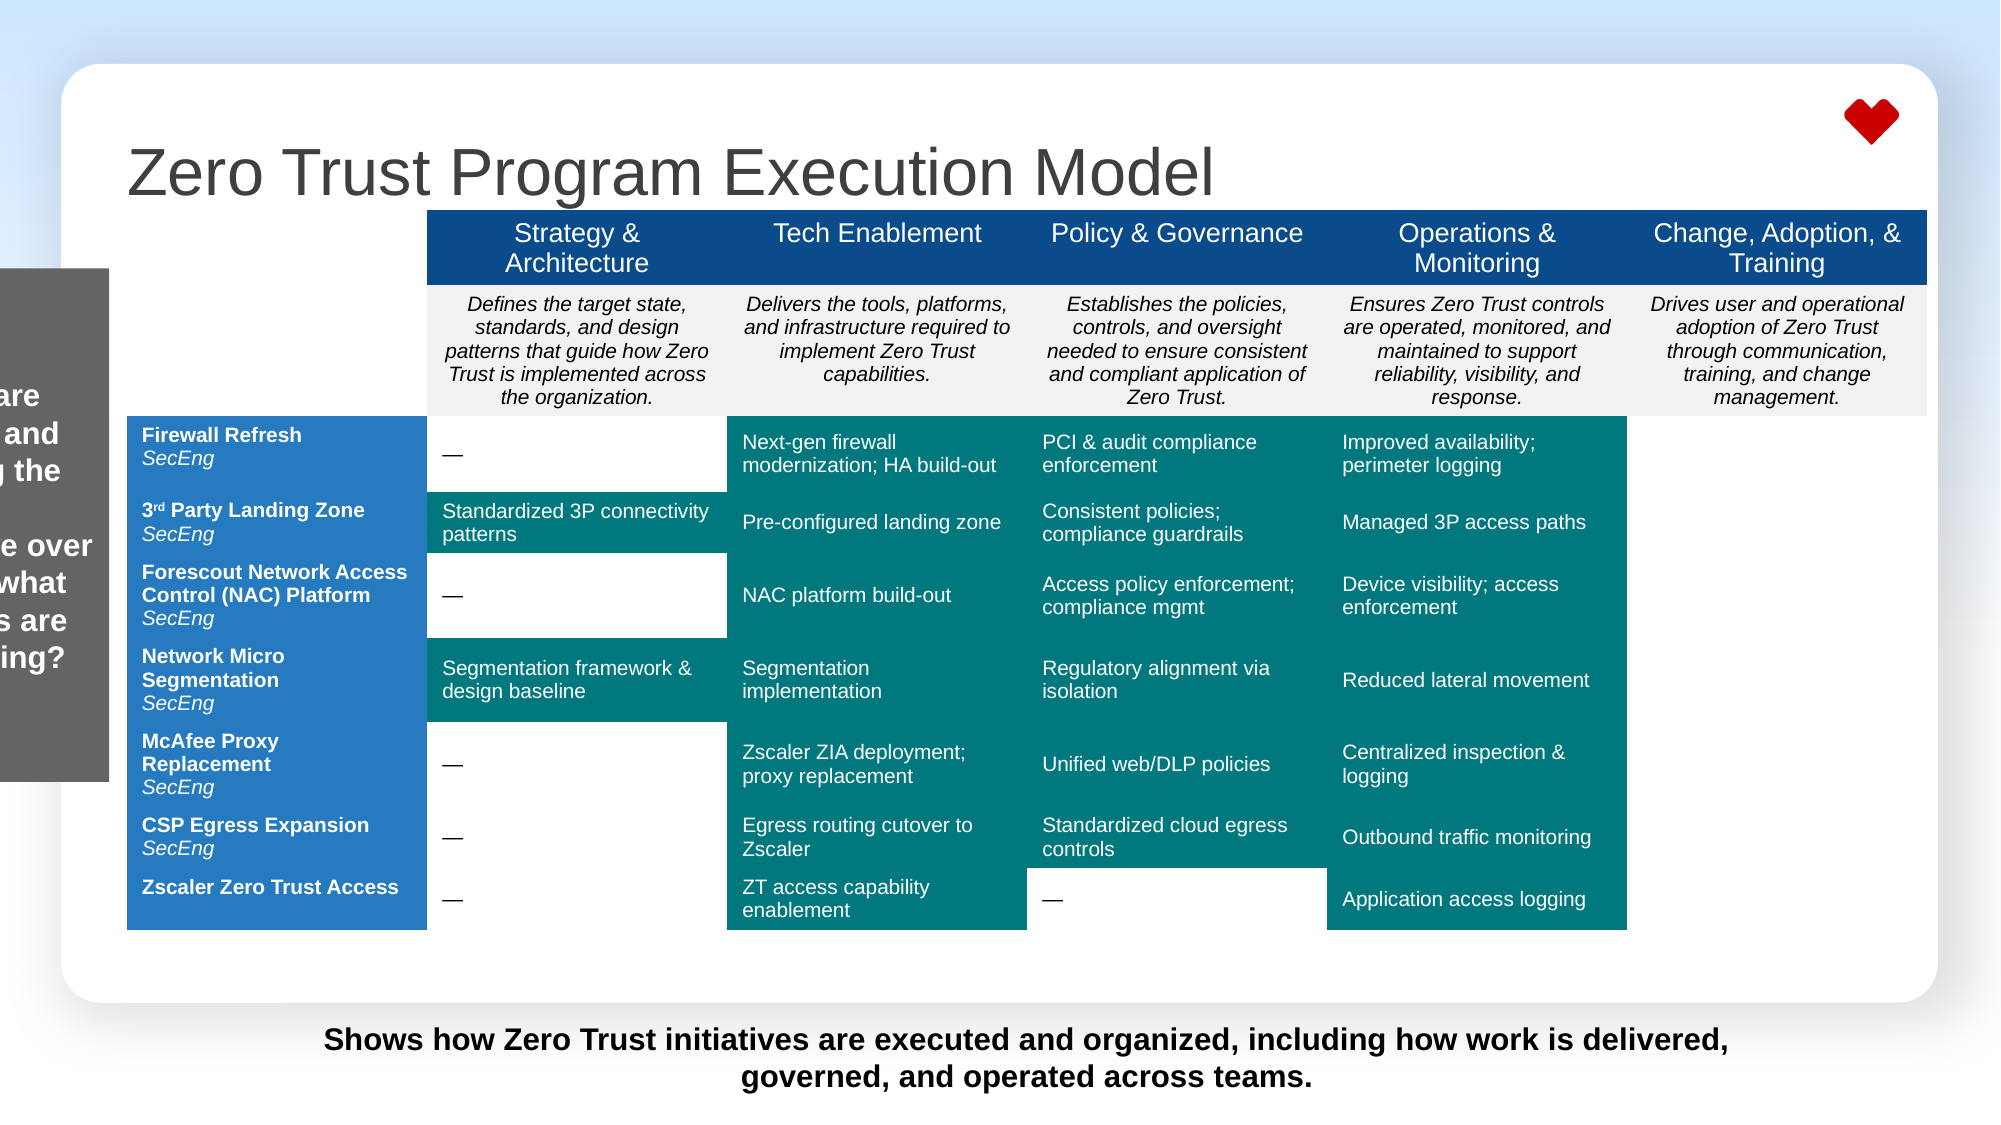

# Zero Trust Program Execution Model
| Projects | Strategy & Architecture | Tech Enablement | Policy & Governance | Operations & Monitoring | Change, Adoption, & Training |
| --- | --- | --- | --- | --- | --- |
|  | Defines the target state, standards, and design patterns that guide how Zero Trust is implemented across the organization. | Delivers the tools, platforms, and infrastructure required to implement Zero Trust capabilities. | Establishes the policies, controls, and oversight needed to ensure consistent and compliant application of Zero Trust. | Ensures Zero Trust controls are operated, monitored, and maintained to support reliability, visibility, and response. | Drives user and operational adoption of Zero Trust through communication, training, and change management. |
| Firewall Refresh SecEng | — | Next‑gen firewall modernization; HA build‑out | PCI & audit compliance enforcement | Improved availability; perimeter logging |  |
| 3rd Party Landing Zone SecEng | Standardized 3P connectivity patterns | Pre‑configured landing zone | Consistent policies; compliance guardrails | Managed 3P access paths |  |
| Forescout Network Access Control (NAC) Platform SecEng | — | NAC platform build‑out | Access policy enforcement; compliance mgmt | Device visibility; access enforcement |  |
| Network Micro Segmentation SecEng | Segmentation framework & design baseline | Segmentation implementation | Regulatory alignment via isolation | Reduced lateral movement |  |
| McAfee Proxy Replacement SecEng | — | Zscaler ZIA deployment; proxy replacement | Unified web/DLP policies | Centralized inspection & logging |  |
| CSP Egress Expansion SecEng | — | Egress routing cutover to Zscaler | Standardized cloud egress controls | Outbound traffic monitoring |  |
| Zscaler Zero Trust Access | — | ZT access capability enablement | — | Application access logging |  |
How we are executing and organizing the work?
Where are we over invested / what capabilities are still emerging?
Shows how Zero Trust initiatives are executed and organized, including how work is delivered, governed, and operated across teams.